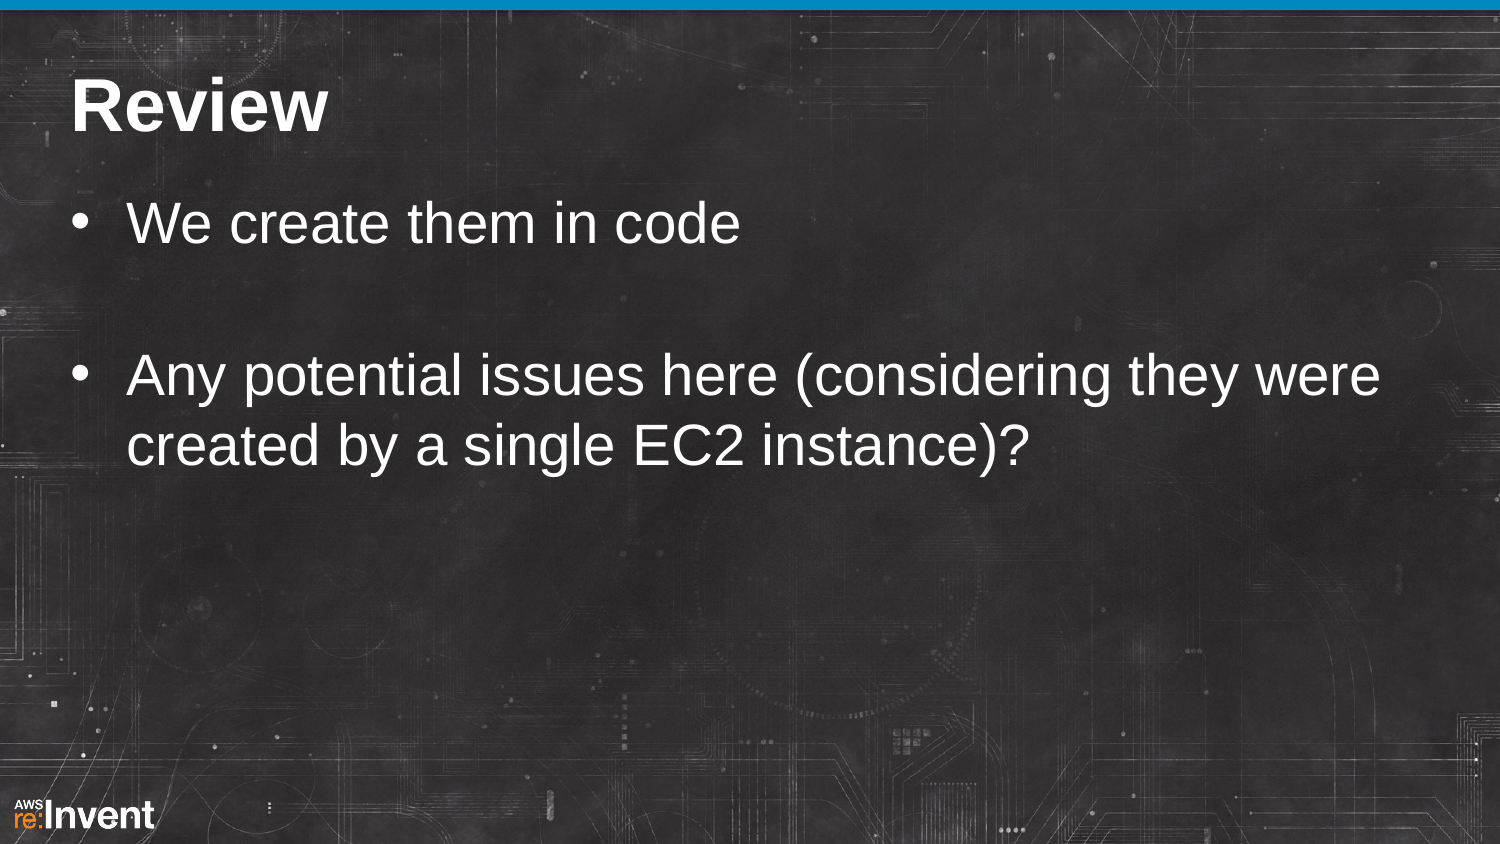

# Review
We create them in code
Any potential issues here (considering they were created by a single EC2 instance)?